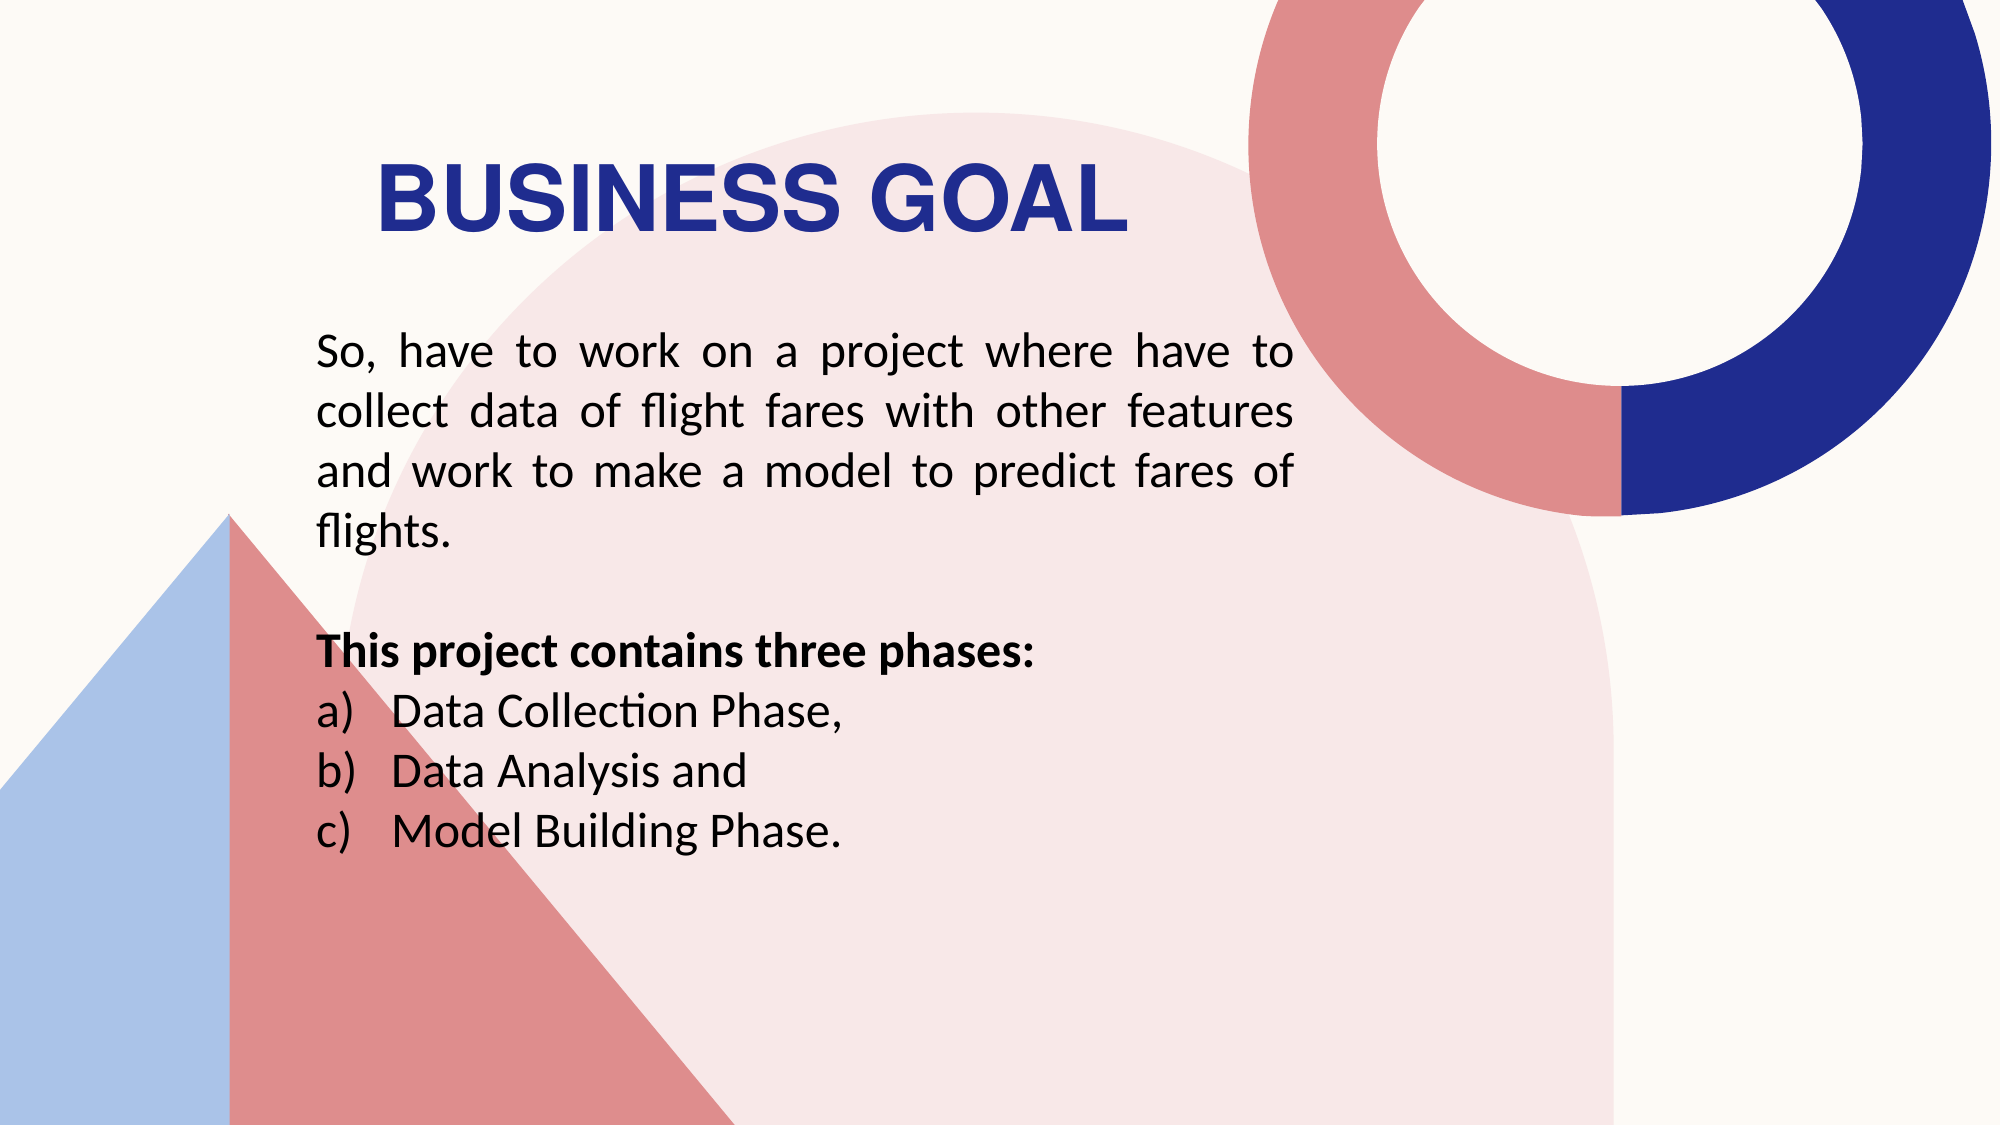

# Business Goal
So, have to work on a project where have to collect data of flight fares with other features and work to make a model to predict fares of flights.

This project contains three phases:
Data Collection Phase,
Data Analysis and
Model Building Phase.